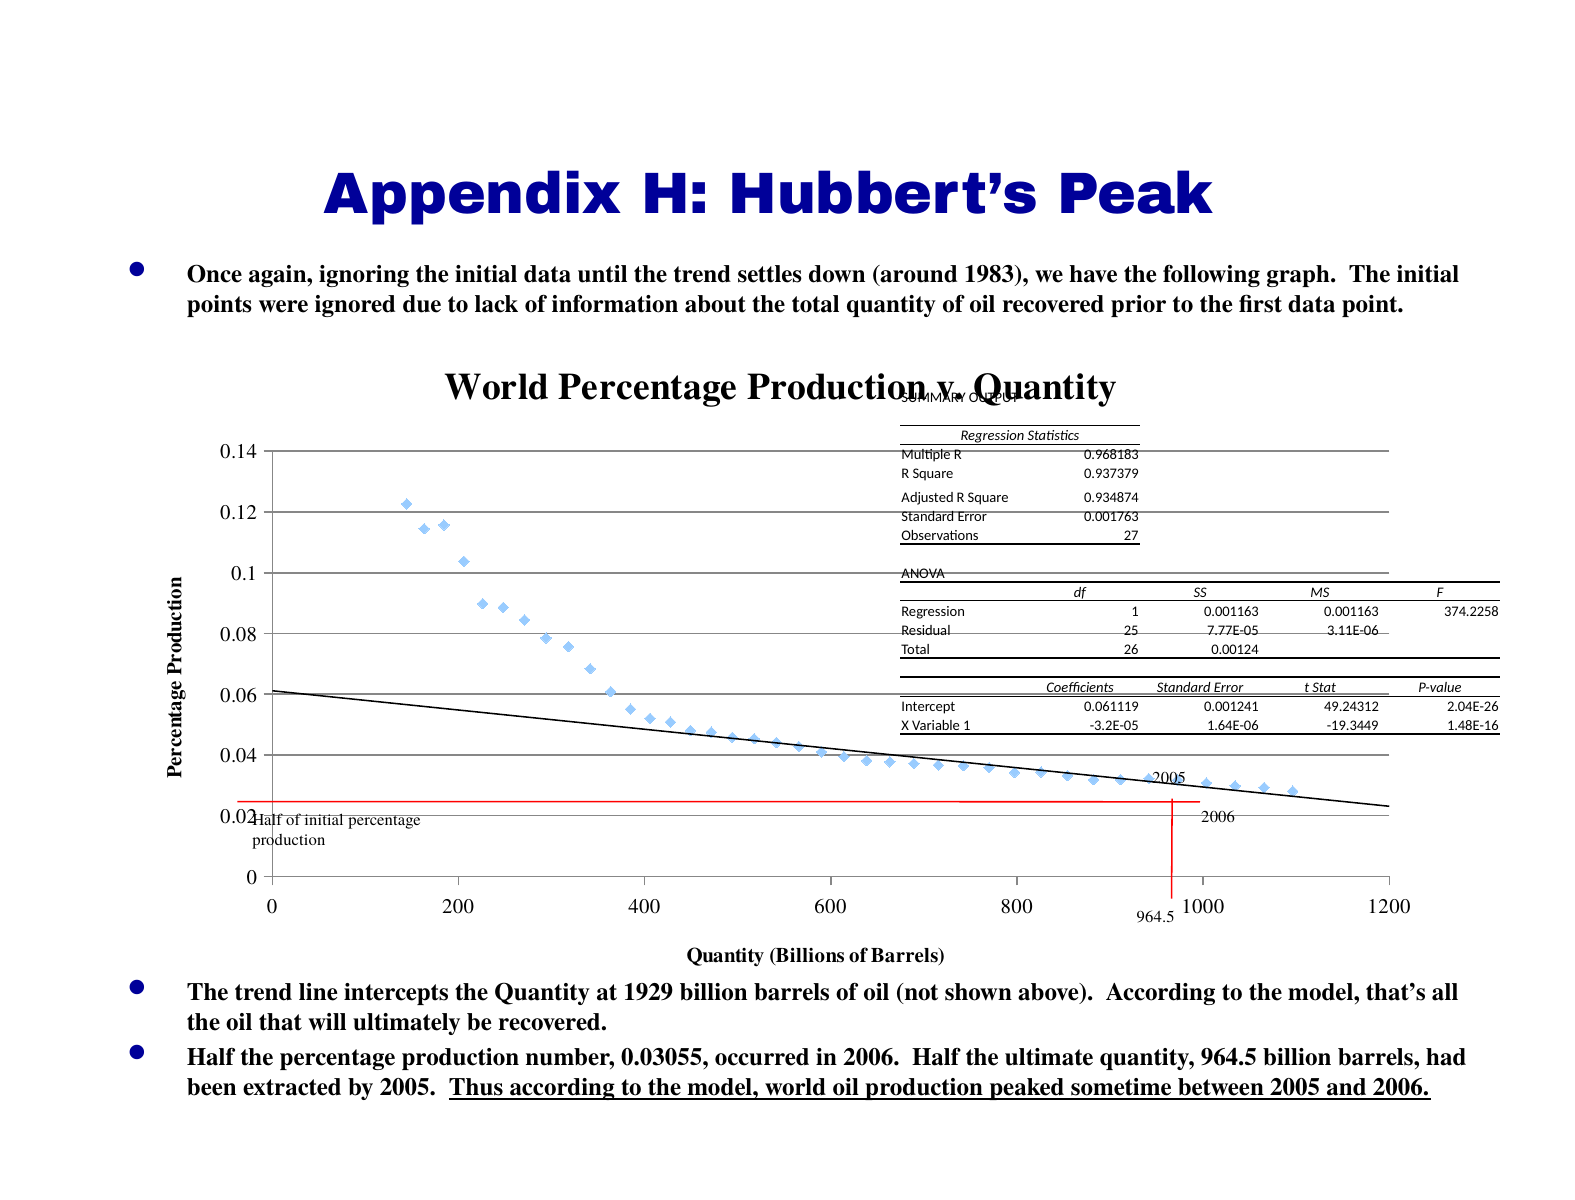

# Appendix H: Hubbert’s Peak
Once again, ignoring the initial data until the trend settles down (around 1983), we have the following graph.  The initial points were ignored due to lack of information about the total quantity of oil recovered prior to the first data point.

The trend line intercepts the Quantity at 1929 billion barrels of oil (not shown above).  According to the model, that’s all the oil that will ultimately be recovered.
Half the percentage production number, 0.03055, occurred in 2006.  Half the ultimate quantity, 964.5 billion barrels, had been extracted by 2005.  Thus according to the model, world oil production peaked sometime between 2005 and 2006.

### Chart: World Percentage Production v. Quantity

| Category |  |  |
|---|---|---|
| SUMMARY OUTPUT |  |  |  |  |
| --- | --- | --- | --- | --- |
|  |  |  |  |  |
| Regression Statistics |  |  |  |  |
| Multiple R | 0.968183 |  |  |  |
| R Square | 0.937379 |  |  |  |
| Adjusted R Square | 0.934874 |  |  |  |
| Standard Error | 0.001763 |  |  |  |
| Observations | 27 |  |  |  |
|  |  |  |  |  |
| ANOVA |  |  |  |  |
|  | df | SS | MS | F |
| Regression | 1 | 0.001163 | 0.001163 | 374.2258 |
| Residual | 25 | 7.77E-05 | 3.11E-06 |  |
| Total | 26 | 0.00124 |  |  |
|  |  |  |  |  |
|  | Coefficients | Standard Error | t Stat | P-value |
| Intercept | 0.061119 | 0.001241 | 49.24312 | 2.04E-26 |
| X Variable 1 | -3.2E-05 | 1.64E-06 | -19.3449 | 1.48E-16 |
2005
2006
Half of initial percentage production
964.5